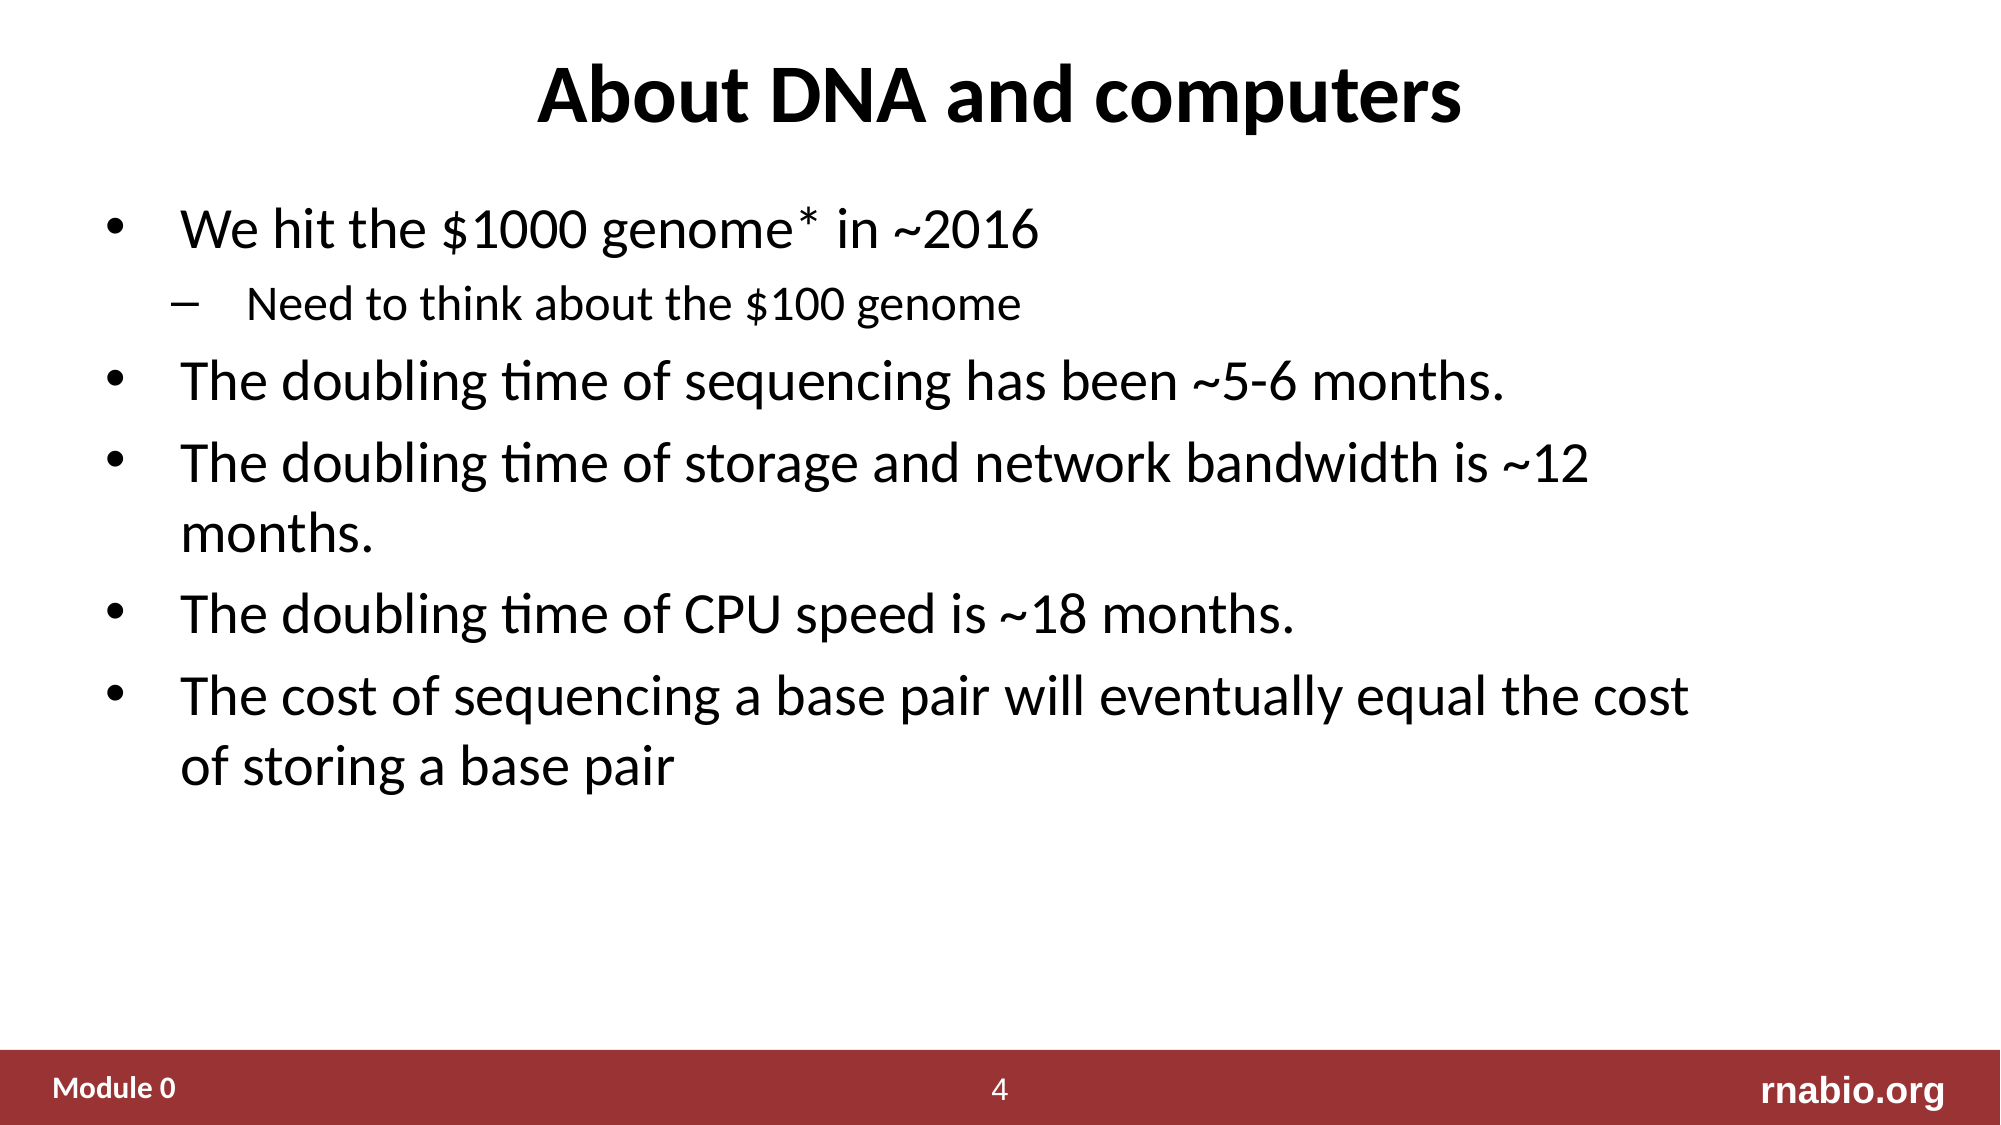

# About DNA and computers
We hit the $1000 genome* in ~2016
Need to think about the $100 genome
The doubling time of sequencing has been ~5-6 months.
The doubling time of storage and network bandwidth is ~12 months.
The doubling time of CPU speed is ~18 months.
The cost of sequencing a base pair will eventually equal the cost of storing a base pair